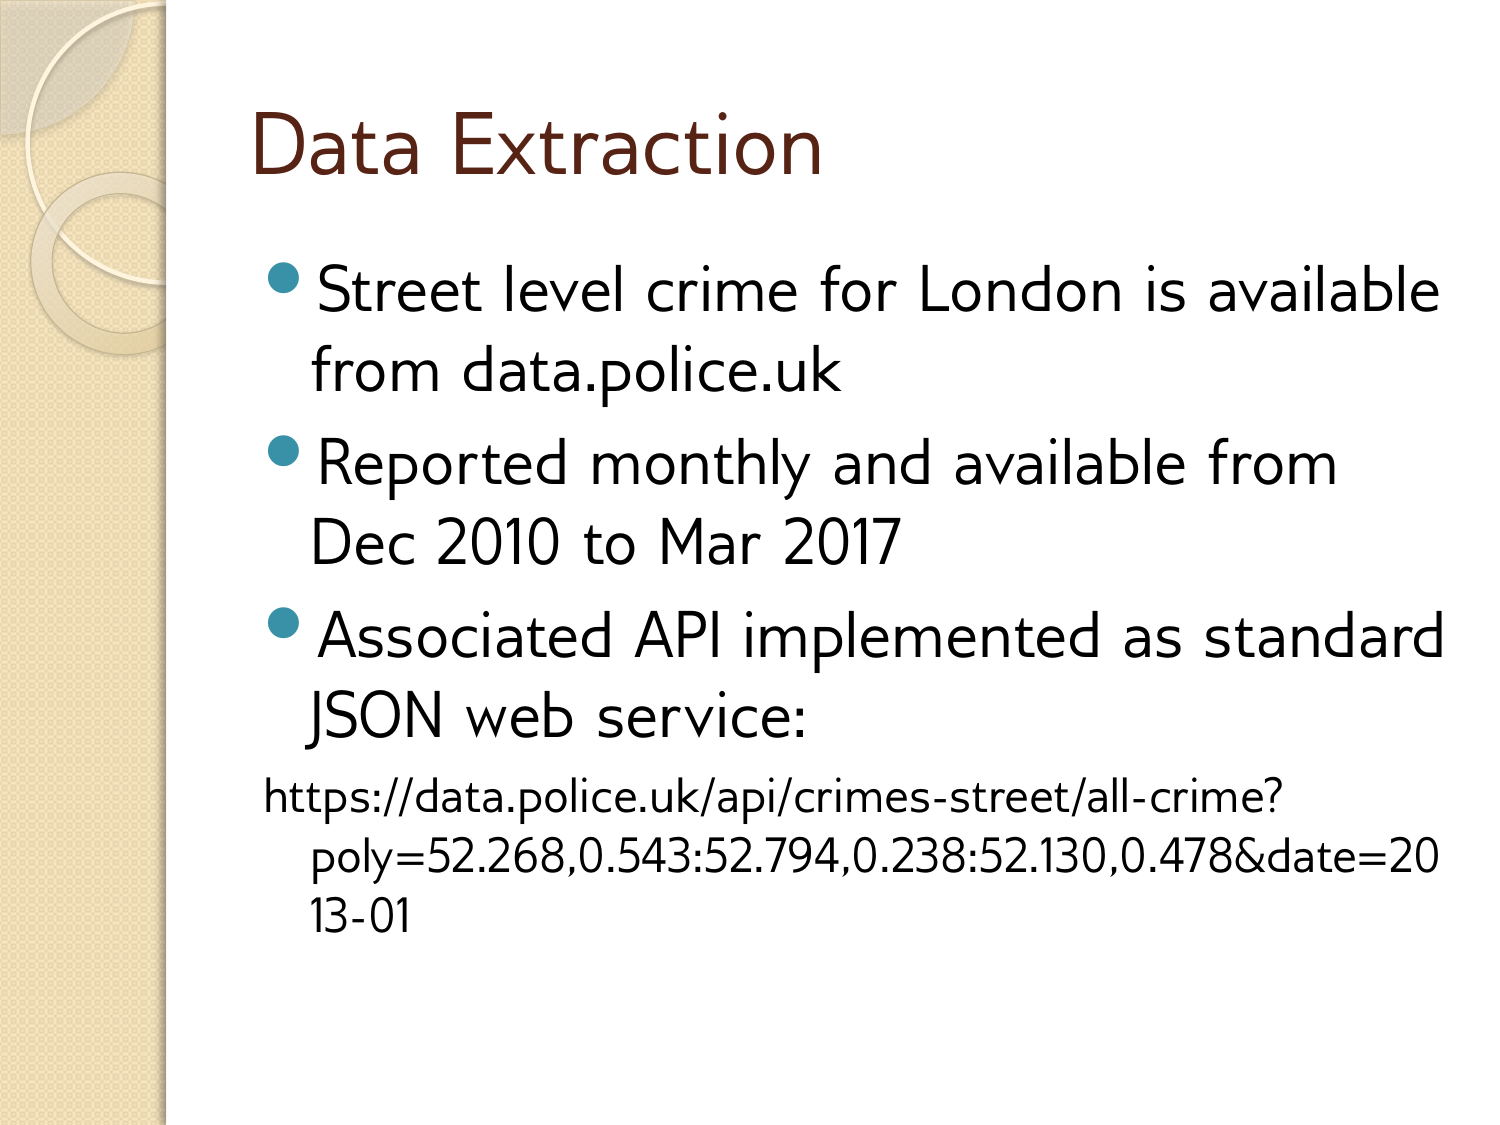

# Data Extraction
Street level crime for London is available from data.police.uk
Reported monthly and available from Dec 2010 to Mar 2017
Associated API implemented as standard JSON web service:
https://data.police.uk/api/crimes-street/all-crime?poly=52.268,0.543:52.794,0.238:52.130,0.478&date=2013-01